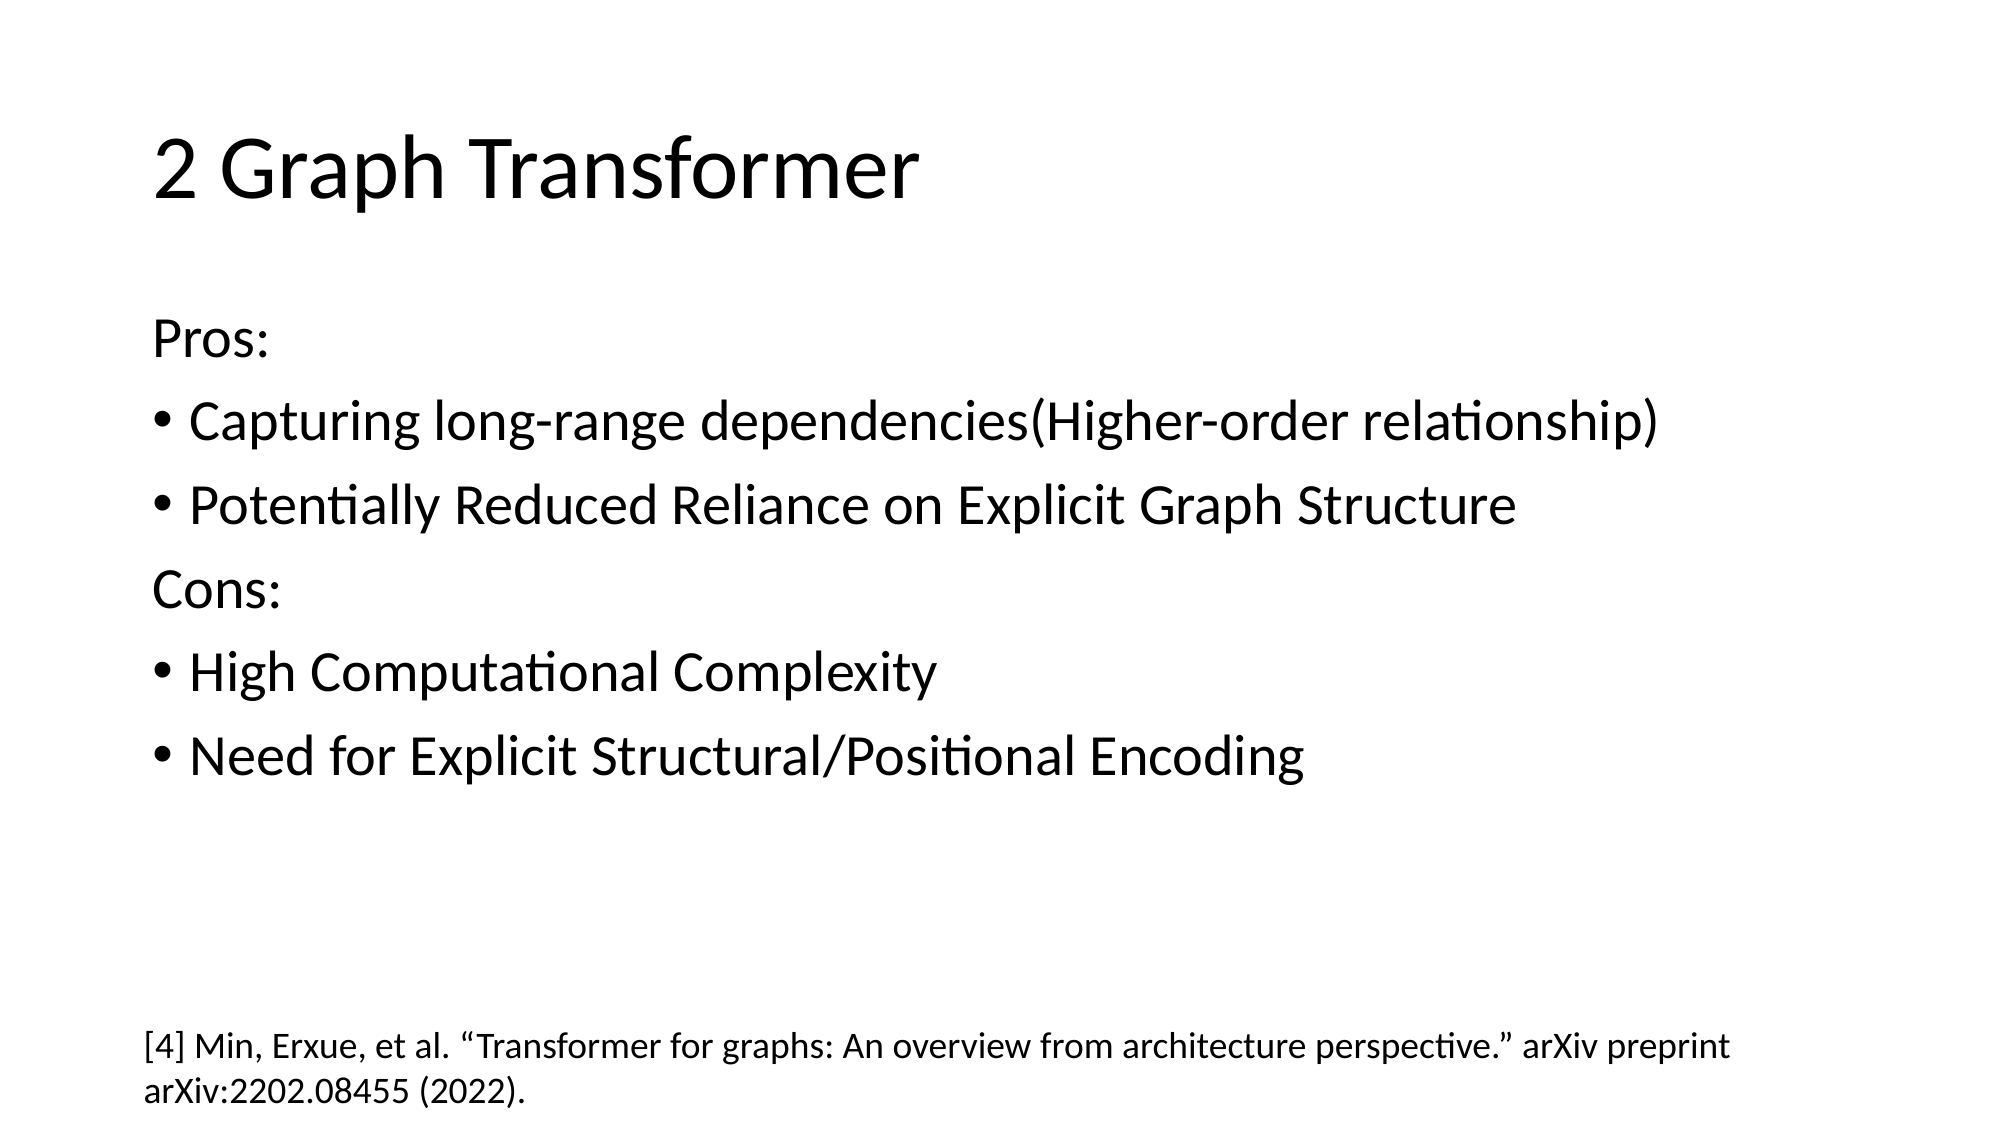

# 2 Graph Transformer
Pros:
Capturing long-range dependencies(Higher-order relationship)
Potentially Reduced Reliance on Explicit Graph Structure
Cons:
High Computational Complexity
Need for Explicit Structural/Positional Encoding

[4] Min, Erxue, et al. “Transformer for graphs: An overview from architecture perspective.” arXiv preprint arXiv:2202.08455 (2022).